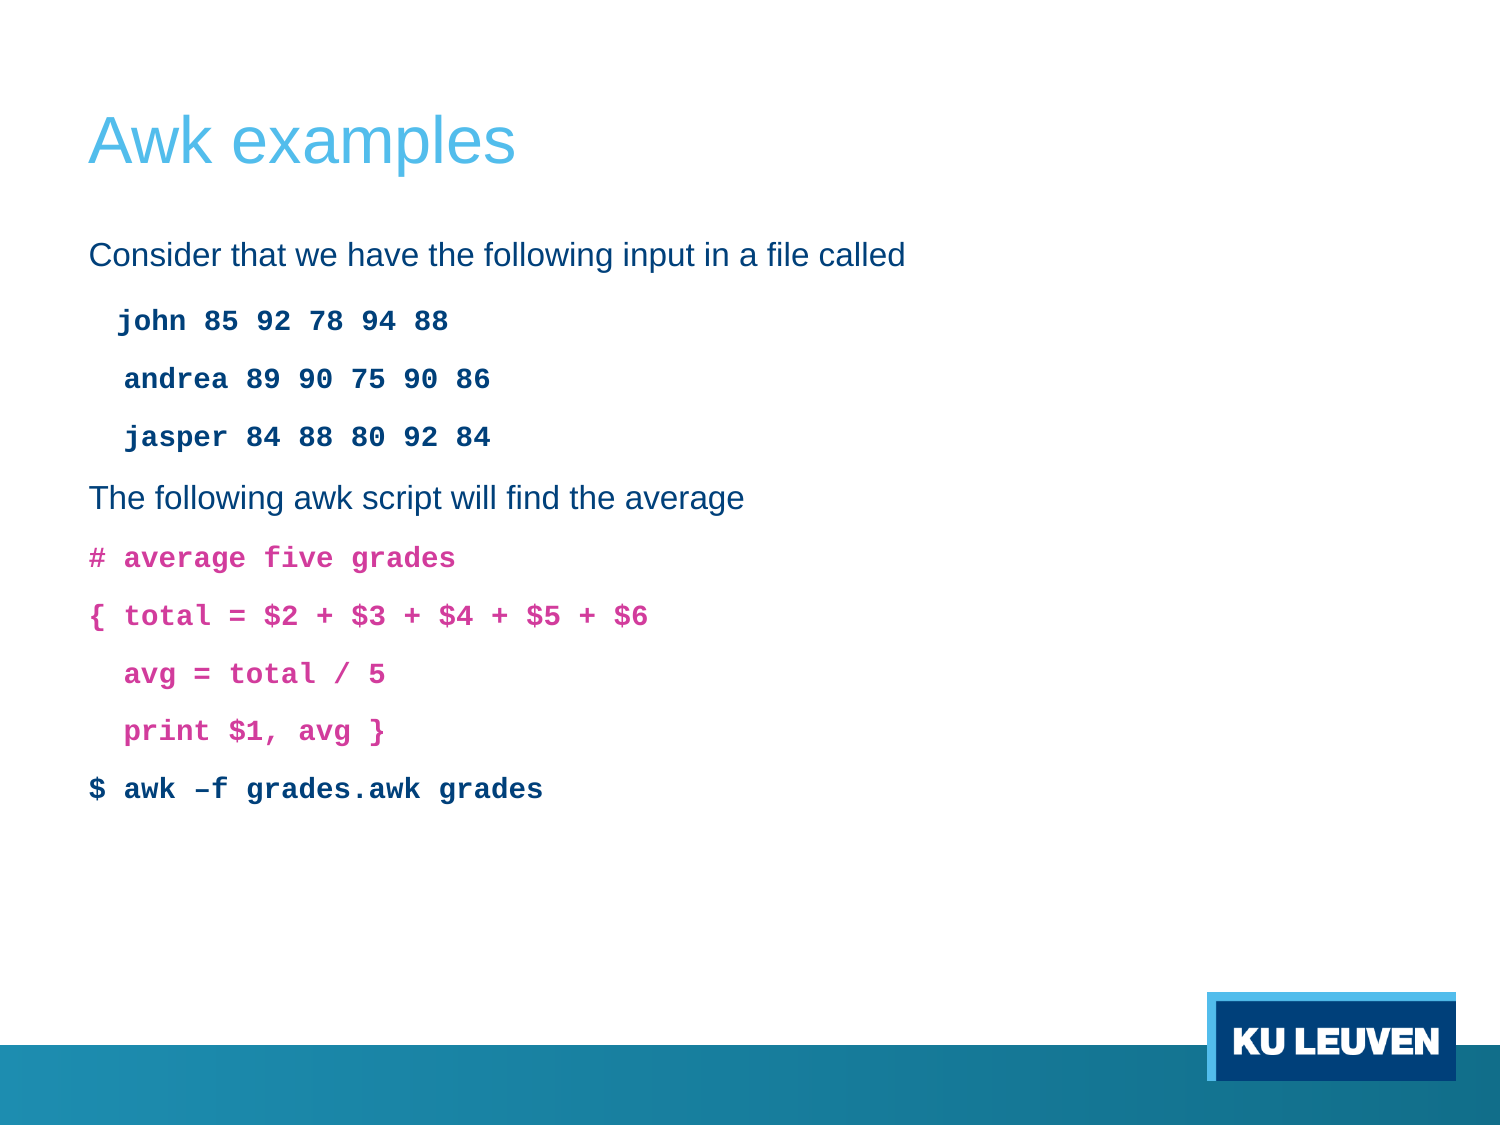

# Awk examples
Consider that we have the following input in a file called grades
   john 85 92 78 94 88
  andrea 89 90 75 90 86
  jasper 84 88 80 92 84
The following awk script will find the average
# average five grades
{ total = $2 + $3 + $4 + $5 + $6
  avg = total / 5
  print $1, avg }
$ awk –f grades.awk grades